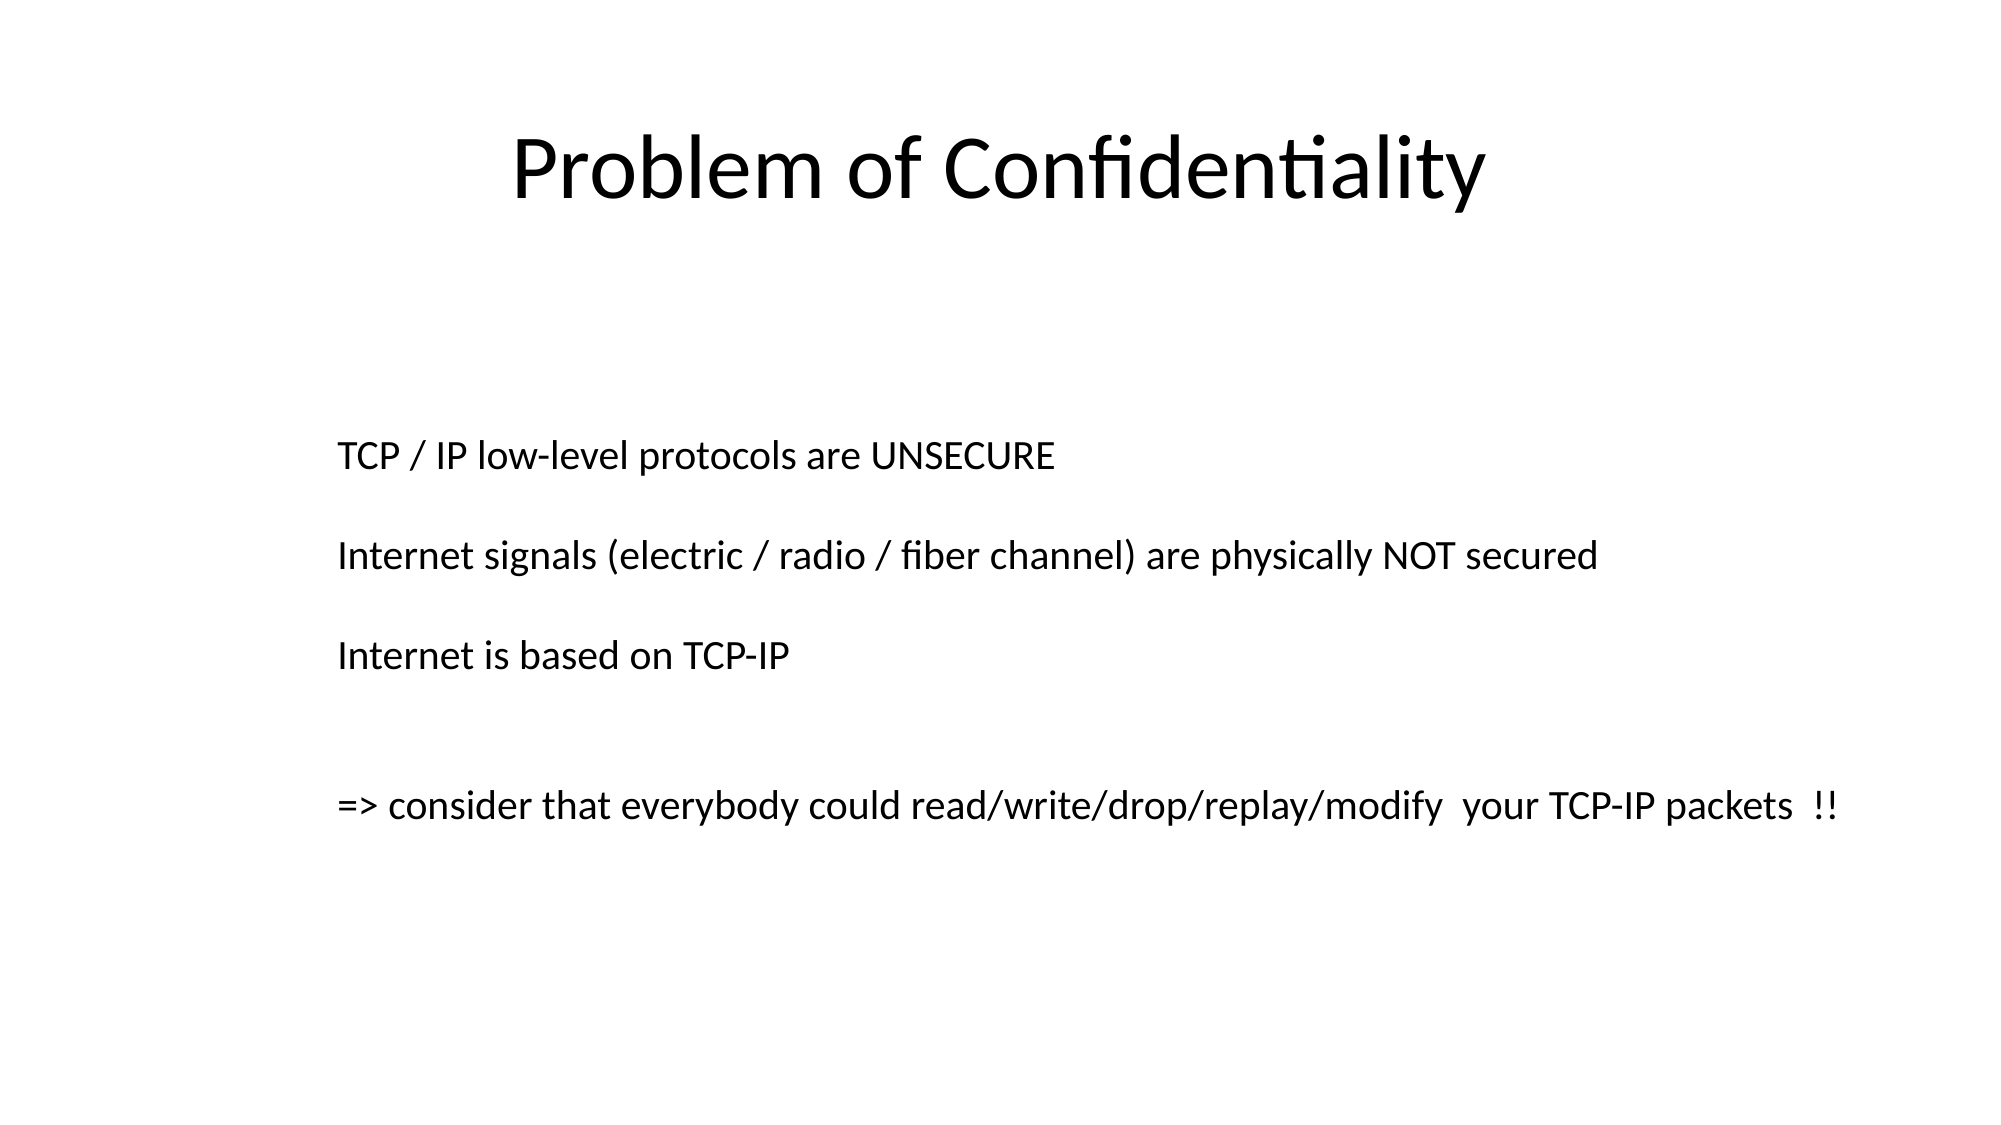

# Problem of Confidentiality
TCP / IP low-level protocols are UNSECURE

Internet signals (electric / radio / fiber channel) are physically NOT secured

Internet is based on TCP-IP

=> consider that everybody could read/write/drop/replay/modify  your TCP-IP packets  !!